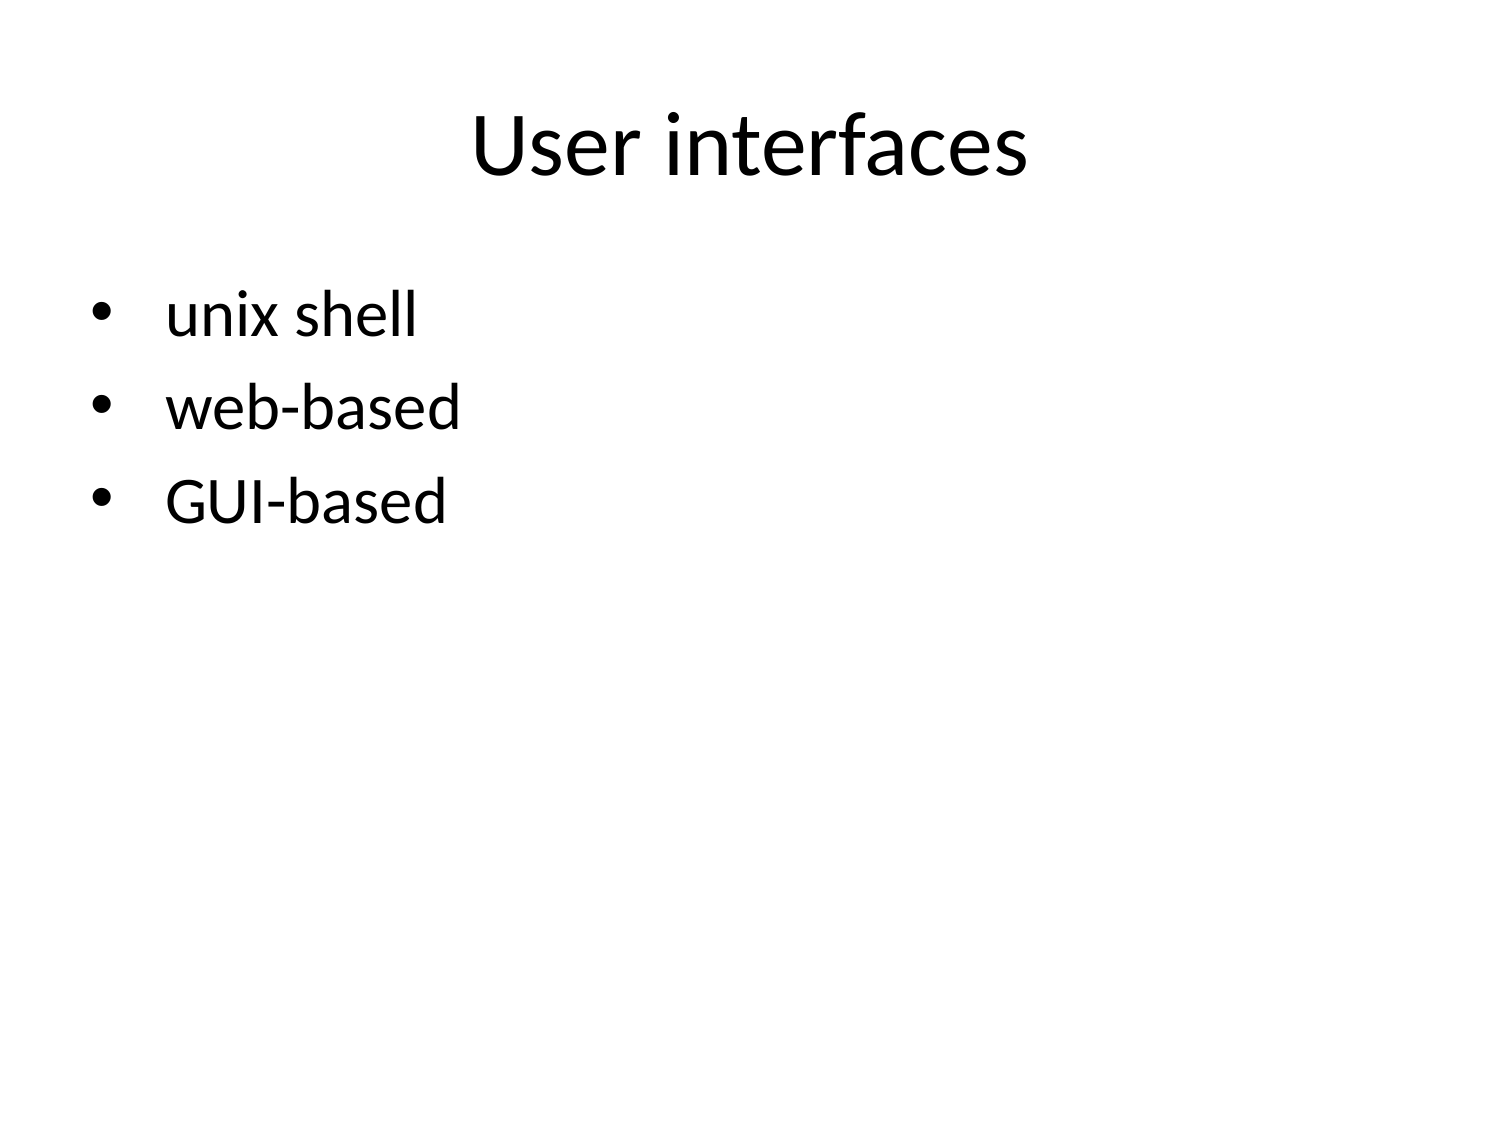

# User interfaces
unix shell
web-based
GUI-based